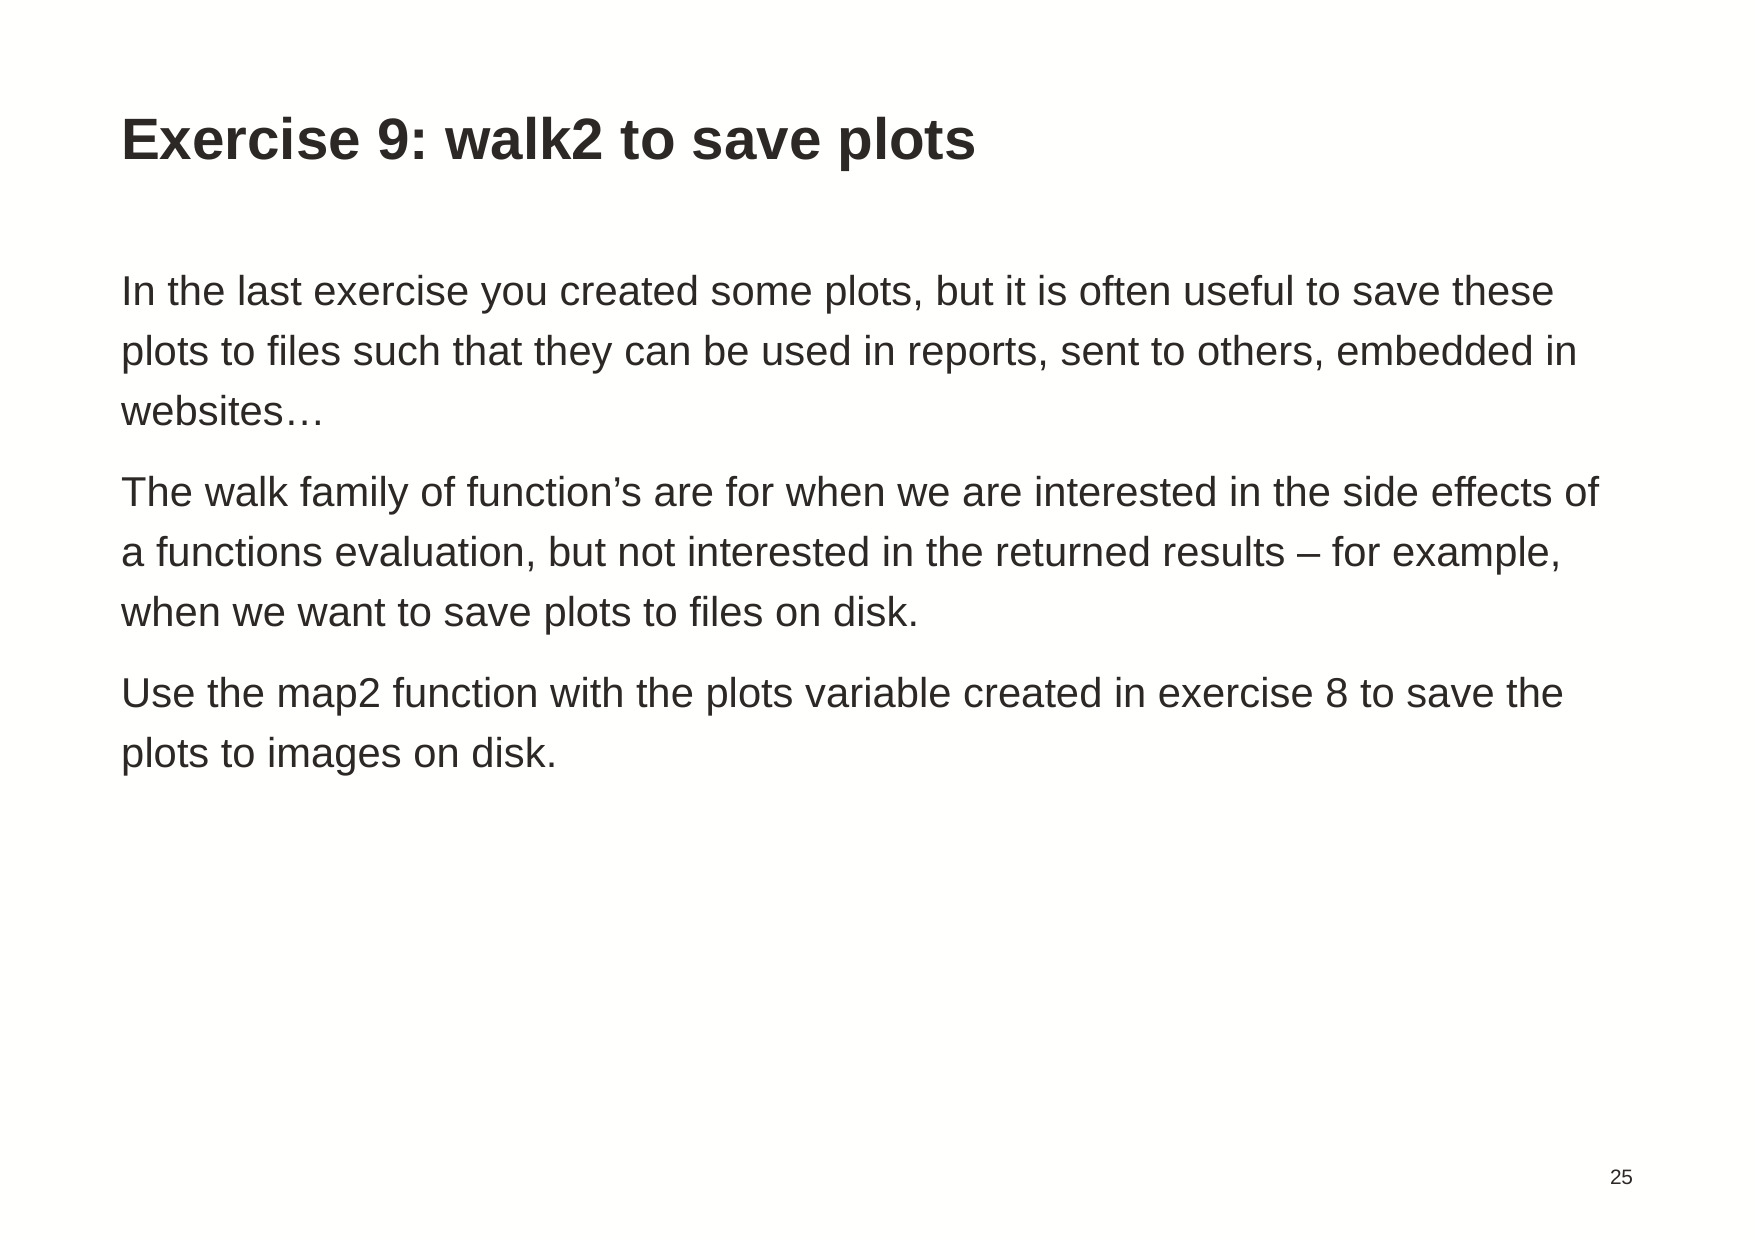

# Exercise 9: walk2 to save plots
In the last exercise you created some plots, but it is often useful to save these plots to files such that they can be used in reports, sent to others, embedded in websites…
The walk family of function’s are for when we are interested in the side effects of a functions evaluation, but not interested in the returned results – for example, when we want to save plots to files on disk.
Use the map2 function with the plots variable created in exercise 8 to save the plots to images on disk.
25